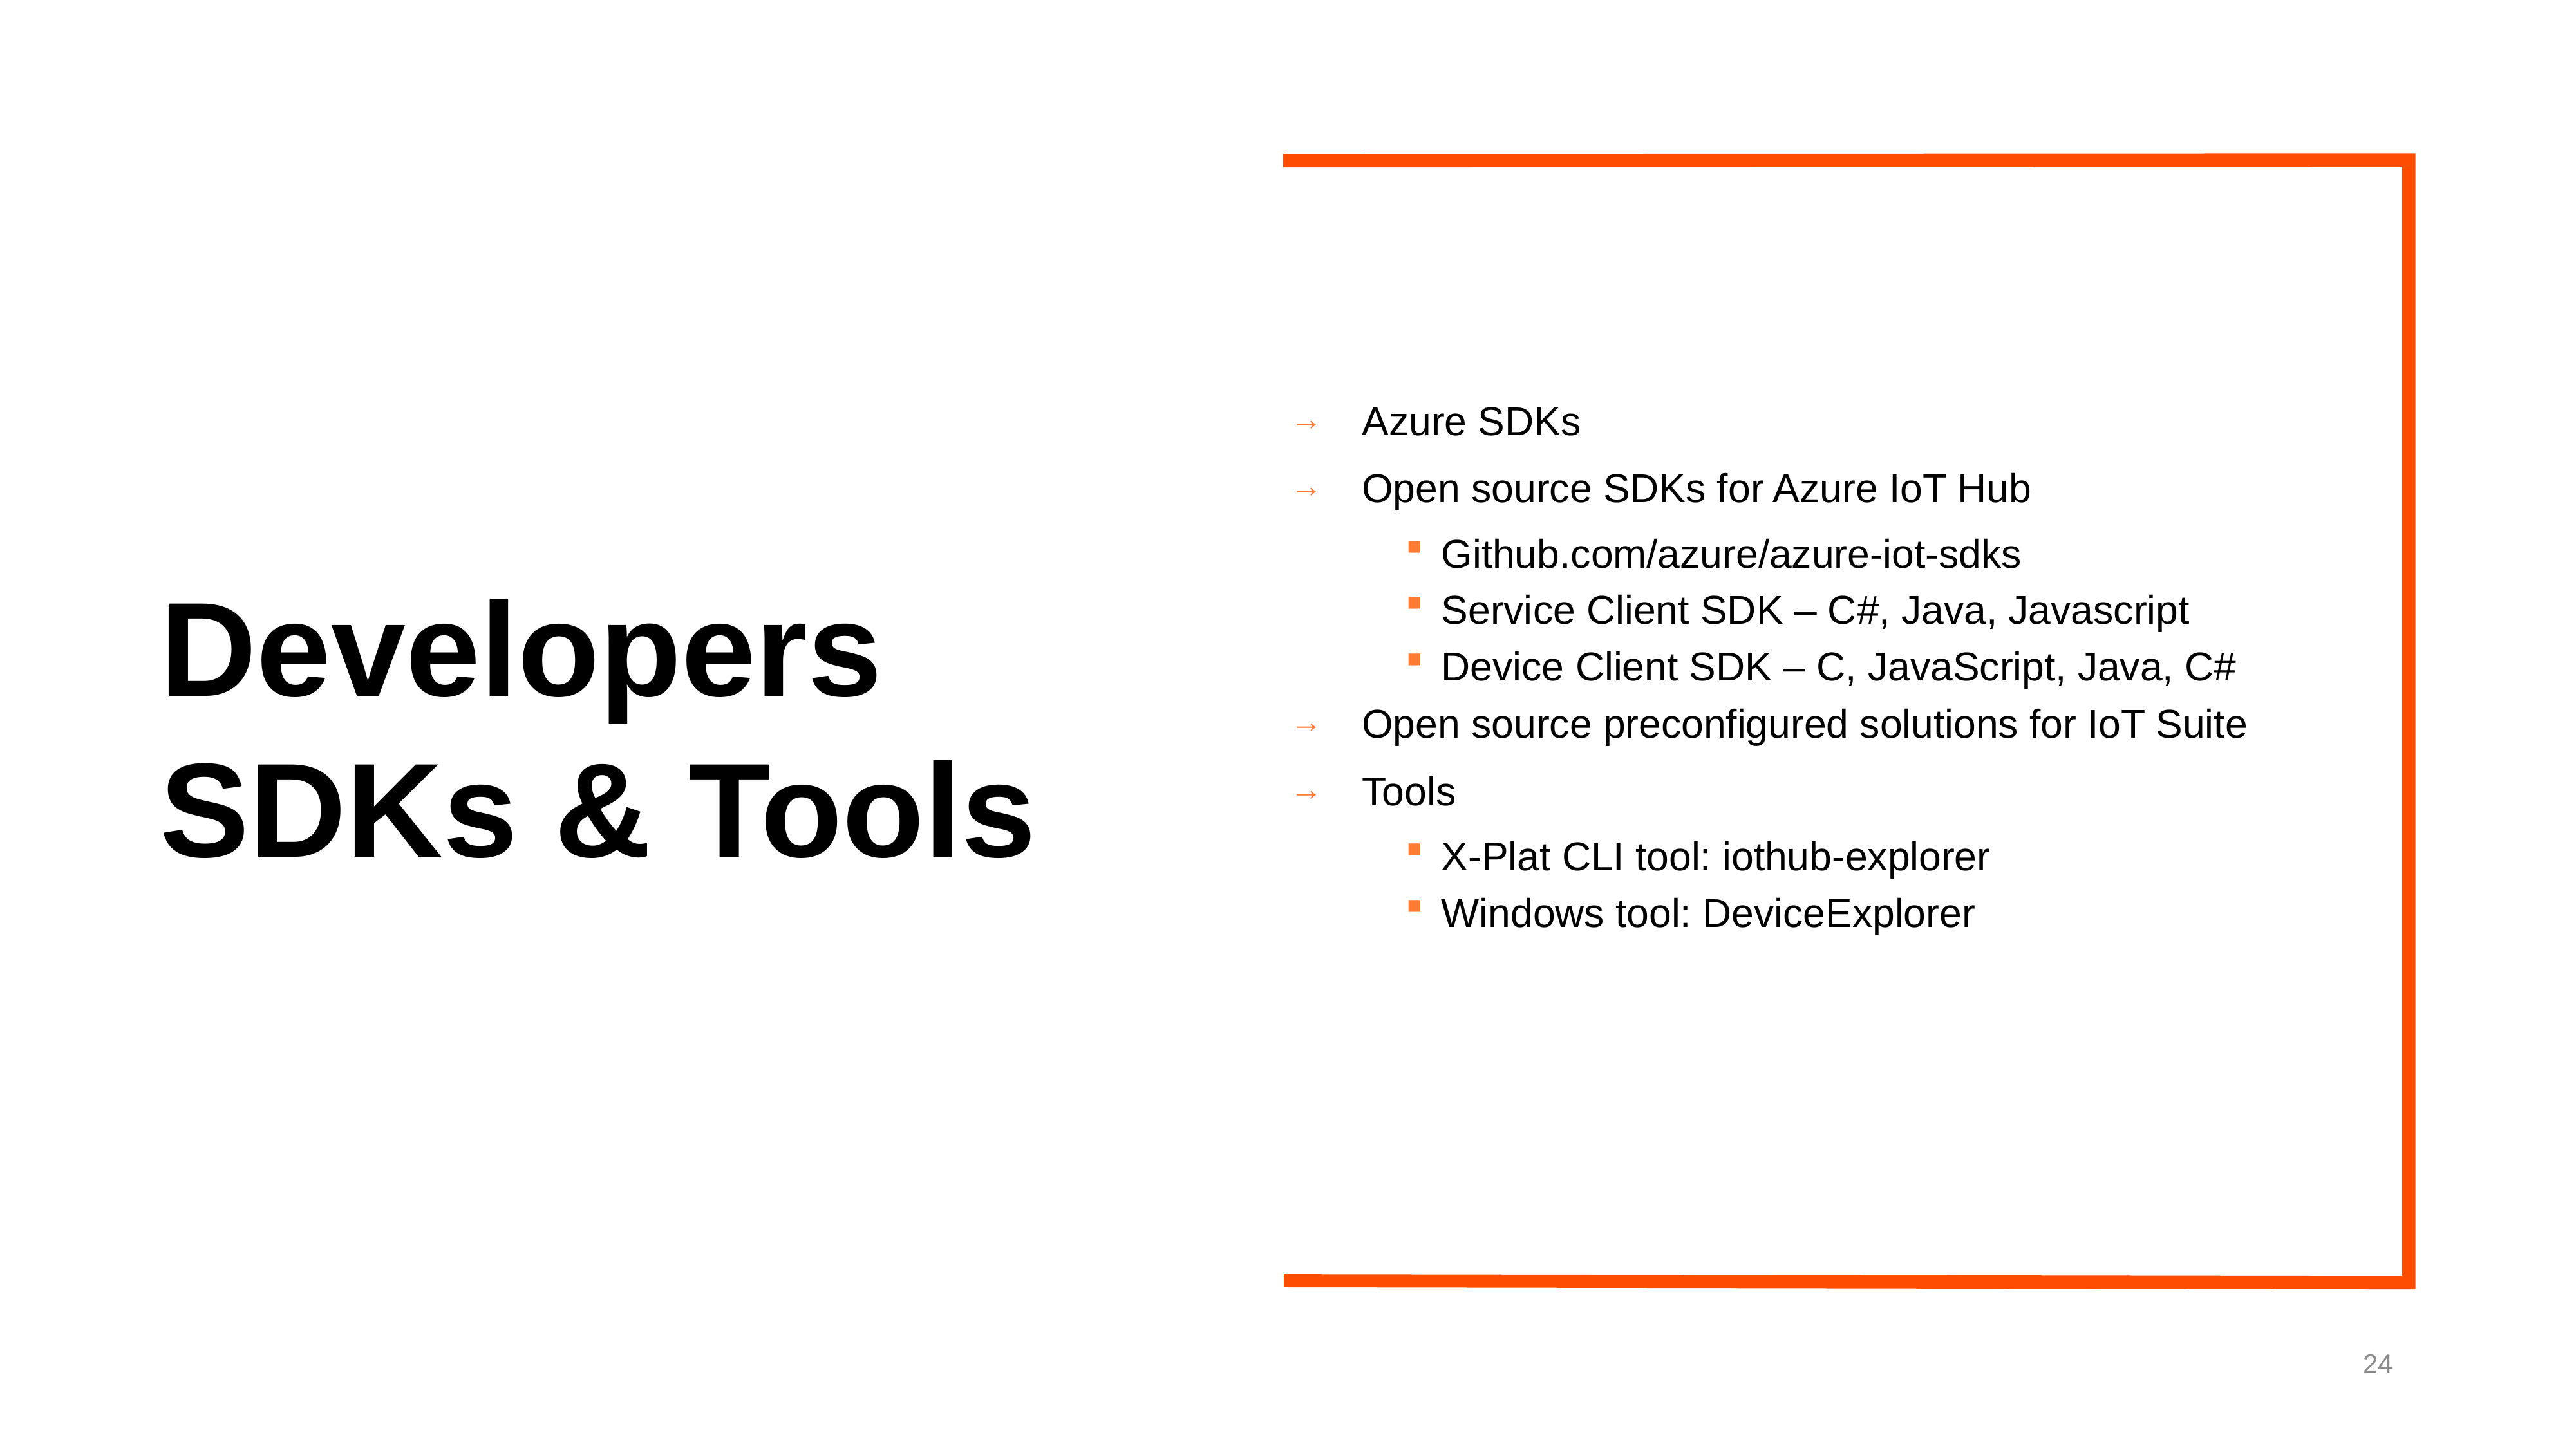

Azure SDKs
Open source SDKs for Azure IoT Hub
Github.com/azure/azure-iot-sdks
Service Client SDK – C#, Java, Javascript
Device Client SDK – C, JavaScript, Java, C#
Open source preconfigured solutions for IoT Suite
Tools
X-Plat CLI tool: iothub-explorer
Windows tool: DeviceExplorer
# Developers SDKs & Tools
24